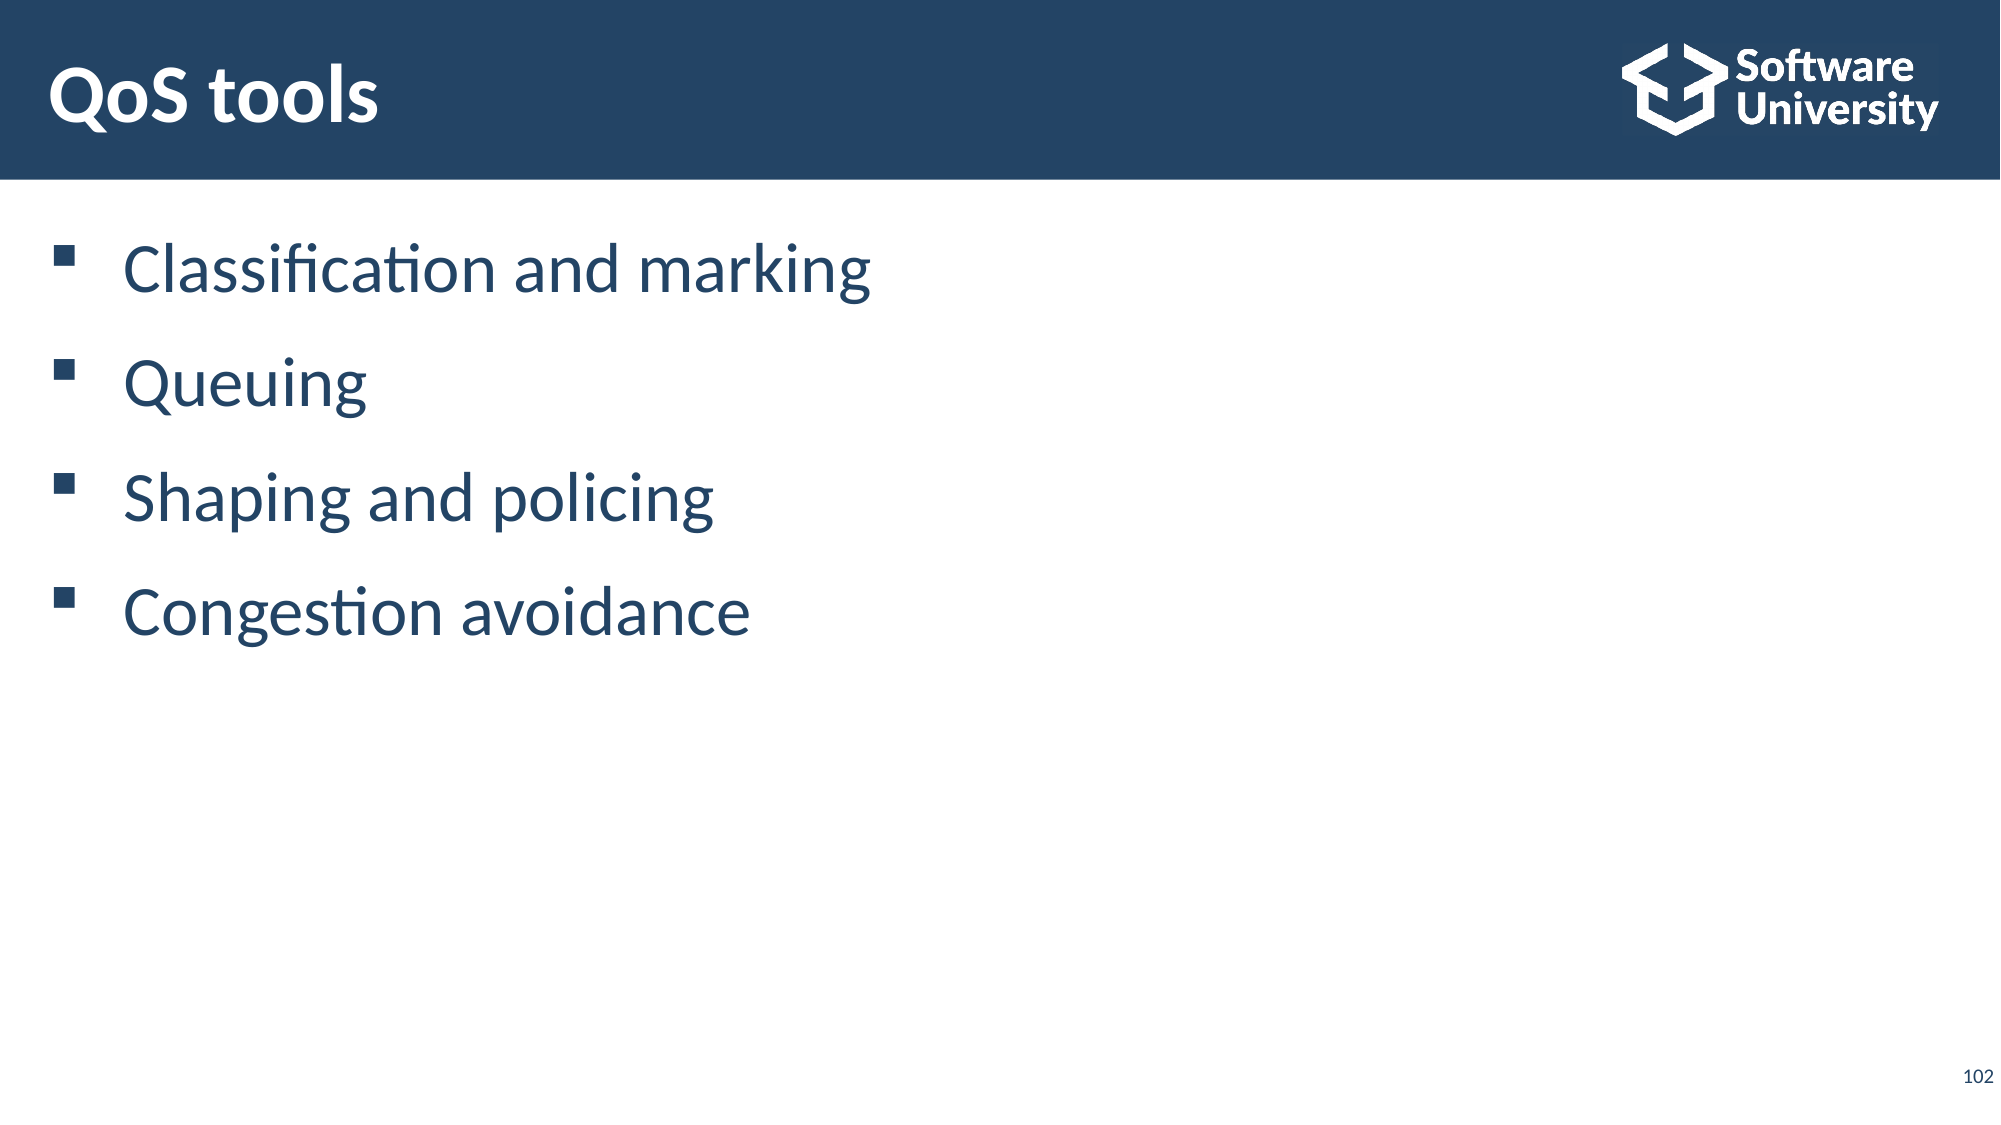

# QoS tools
Classification and marking
Queuing
Shaping and policing
Congestion avoidance
102